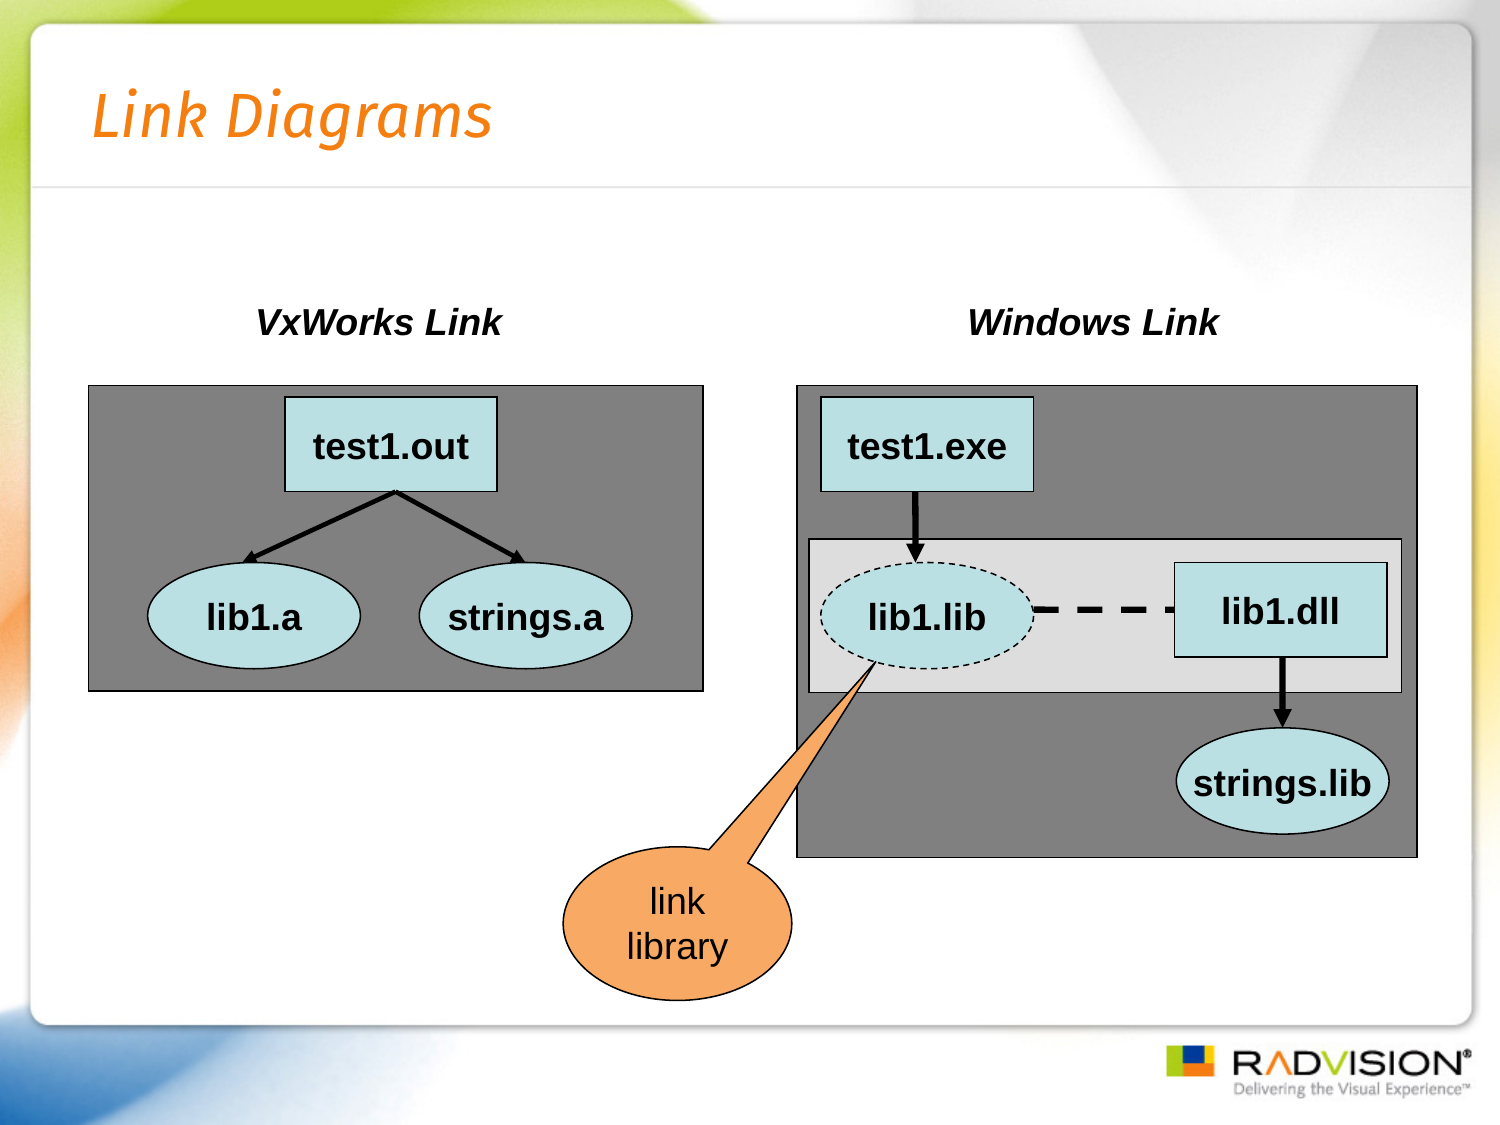

# Link Diagrams
VxWorks Link
Windows Link

test1.out
test1.exe

lib1.a
strings.a
lib1.lib
lib1.dll

strings.lib
link library